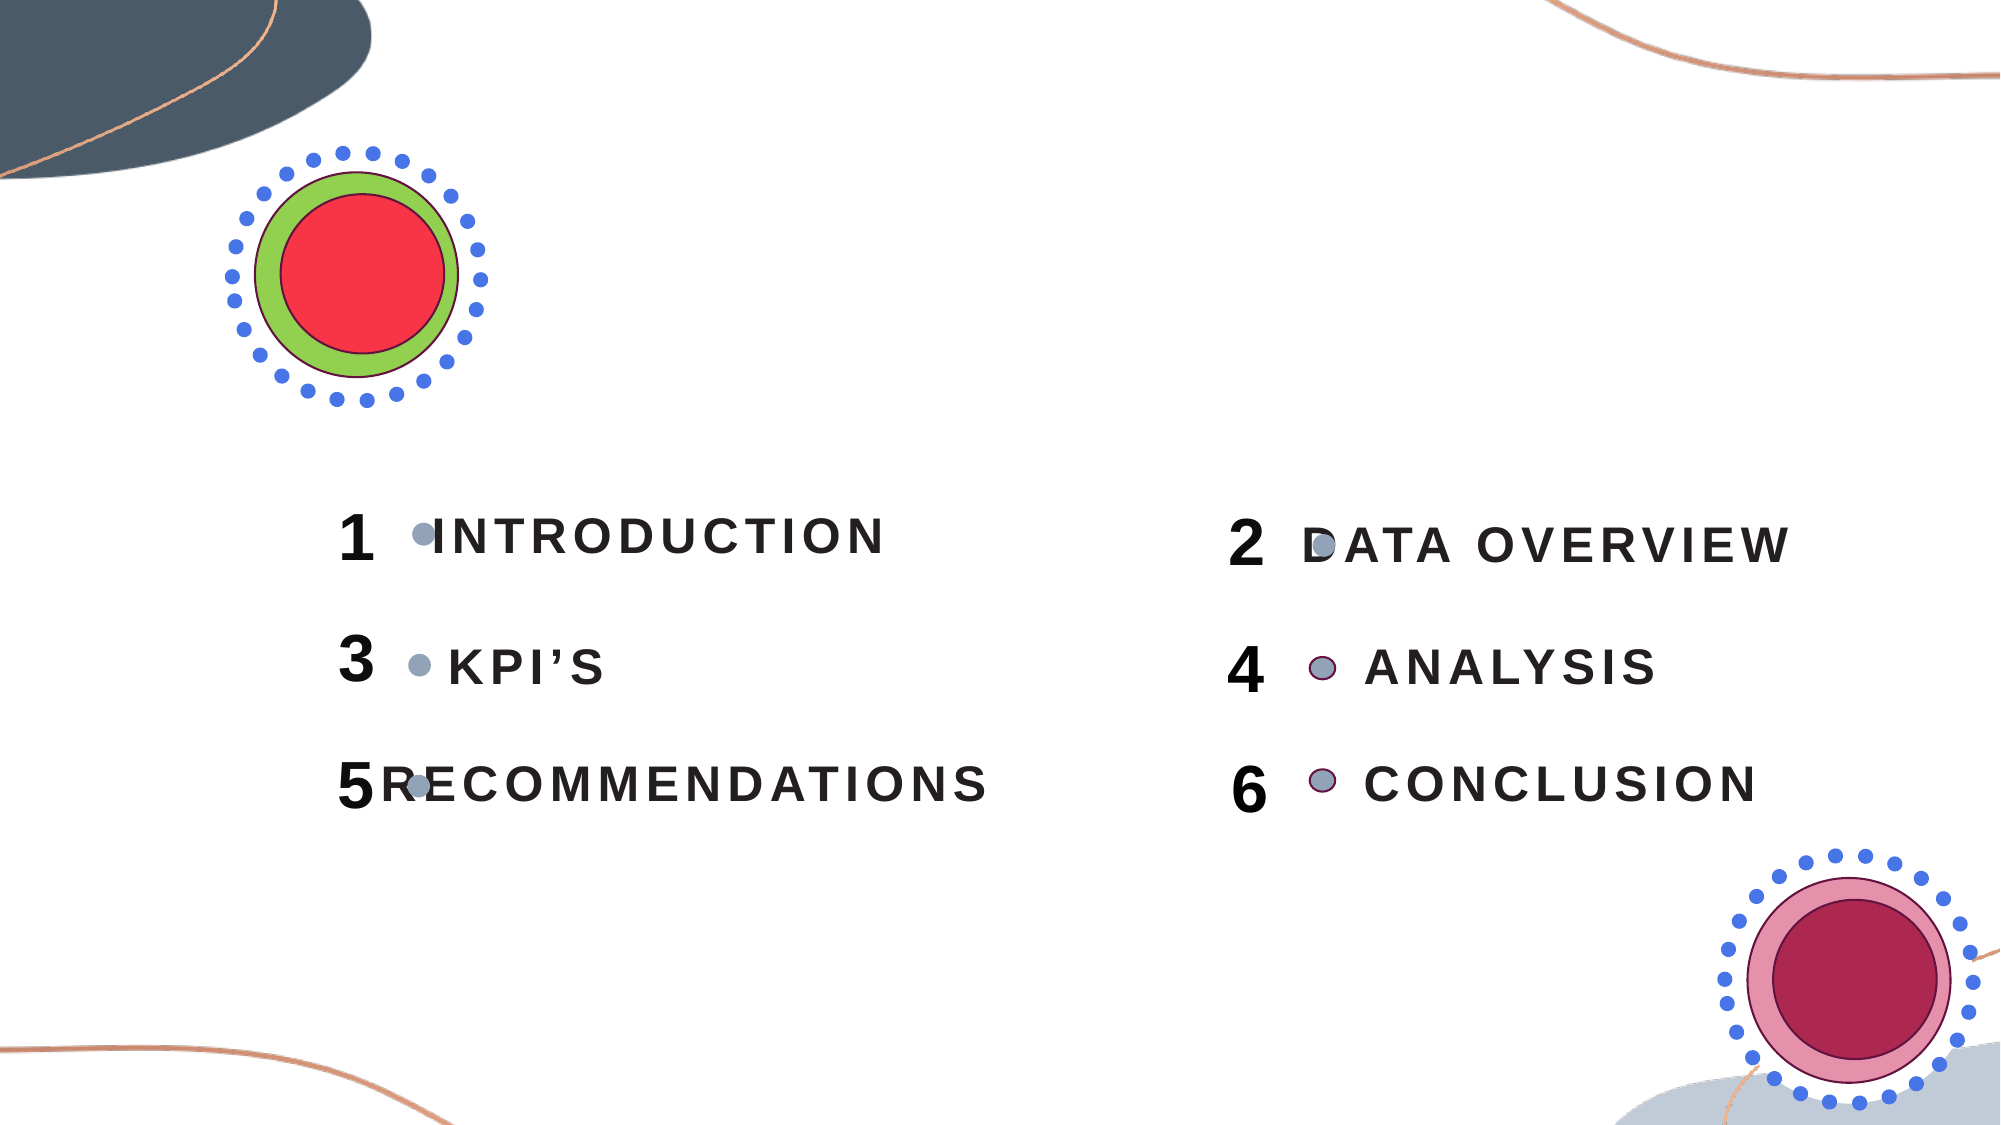

CONTENTS

1
2
INTRODUCTION
DATA OVERVIEW

3
4
ANALYSIS

KPI’S

5
6
CONCLUSION

RECOMMENDATIONS